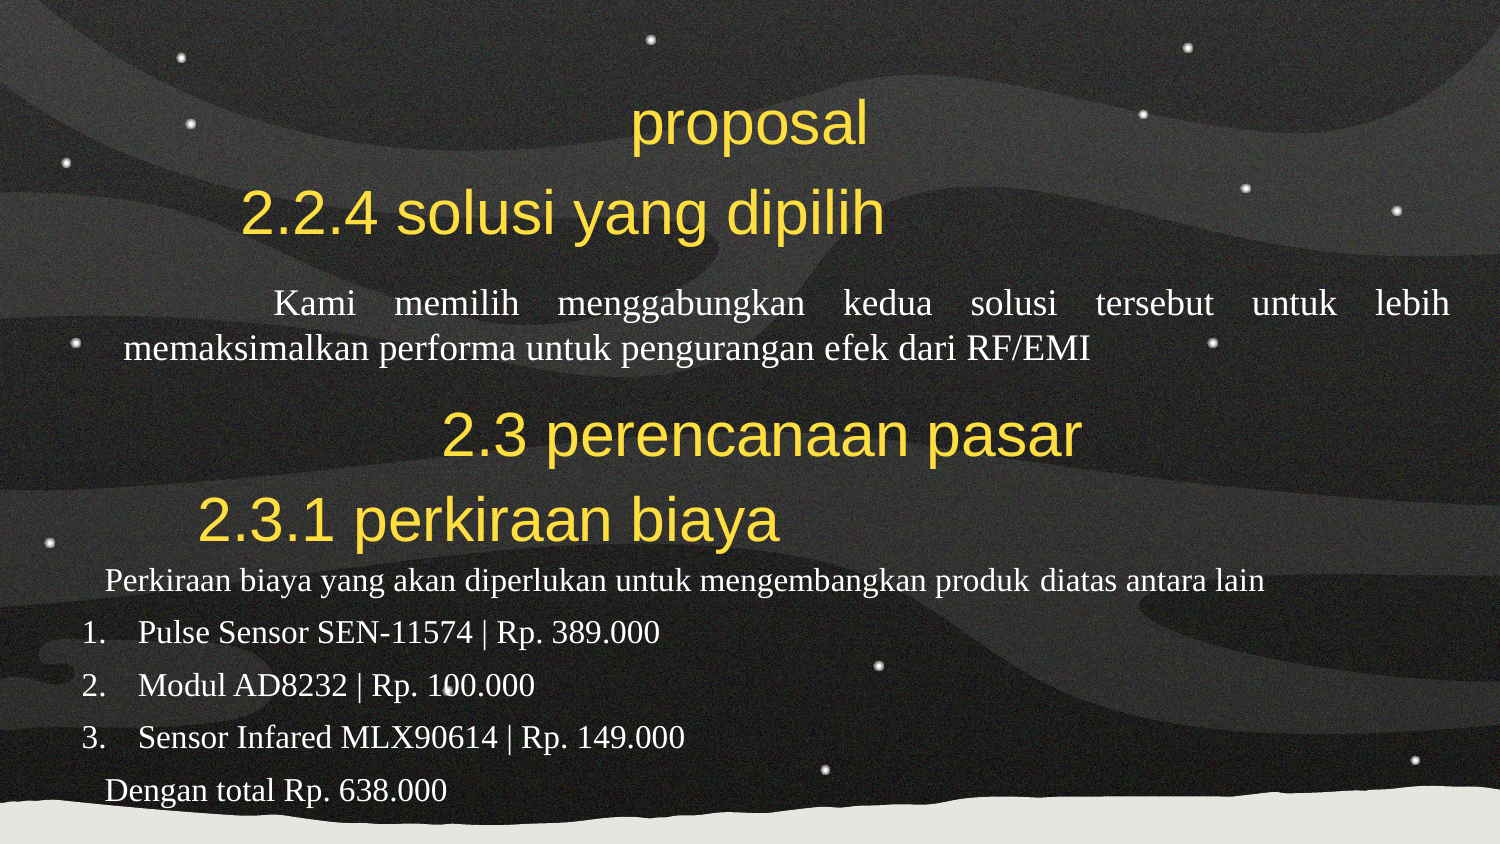

proposal
2.2.4 solusi yang dipilih
		Kami memilih menggabungkan kedua solusi tersebut untuk lebih memaksimalkan performa untuk pengurangan efek dari RF/EMI
2.3 perencanaan pasar
2.3.1 perkiraan biaya
Perkiraan biaya yang akan diperlukan untuk mengembangkan produk diatas antara lain
Pulse Sensor SEN-11574 | Rp. 389.000
Modul AD8232 | Rp. 100.000
Sensor Infared MLX90614 | Rp. 149.000
Dengan total Rp. 638.000